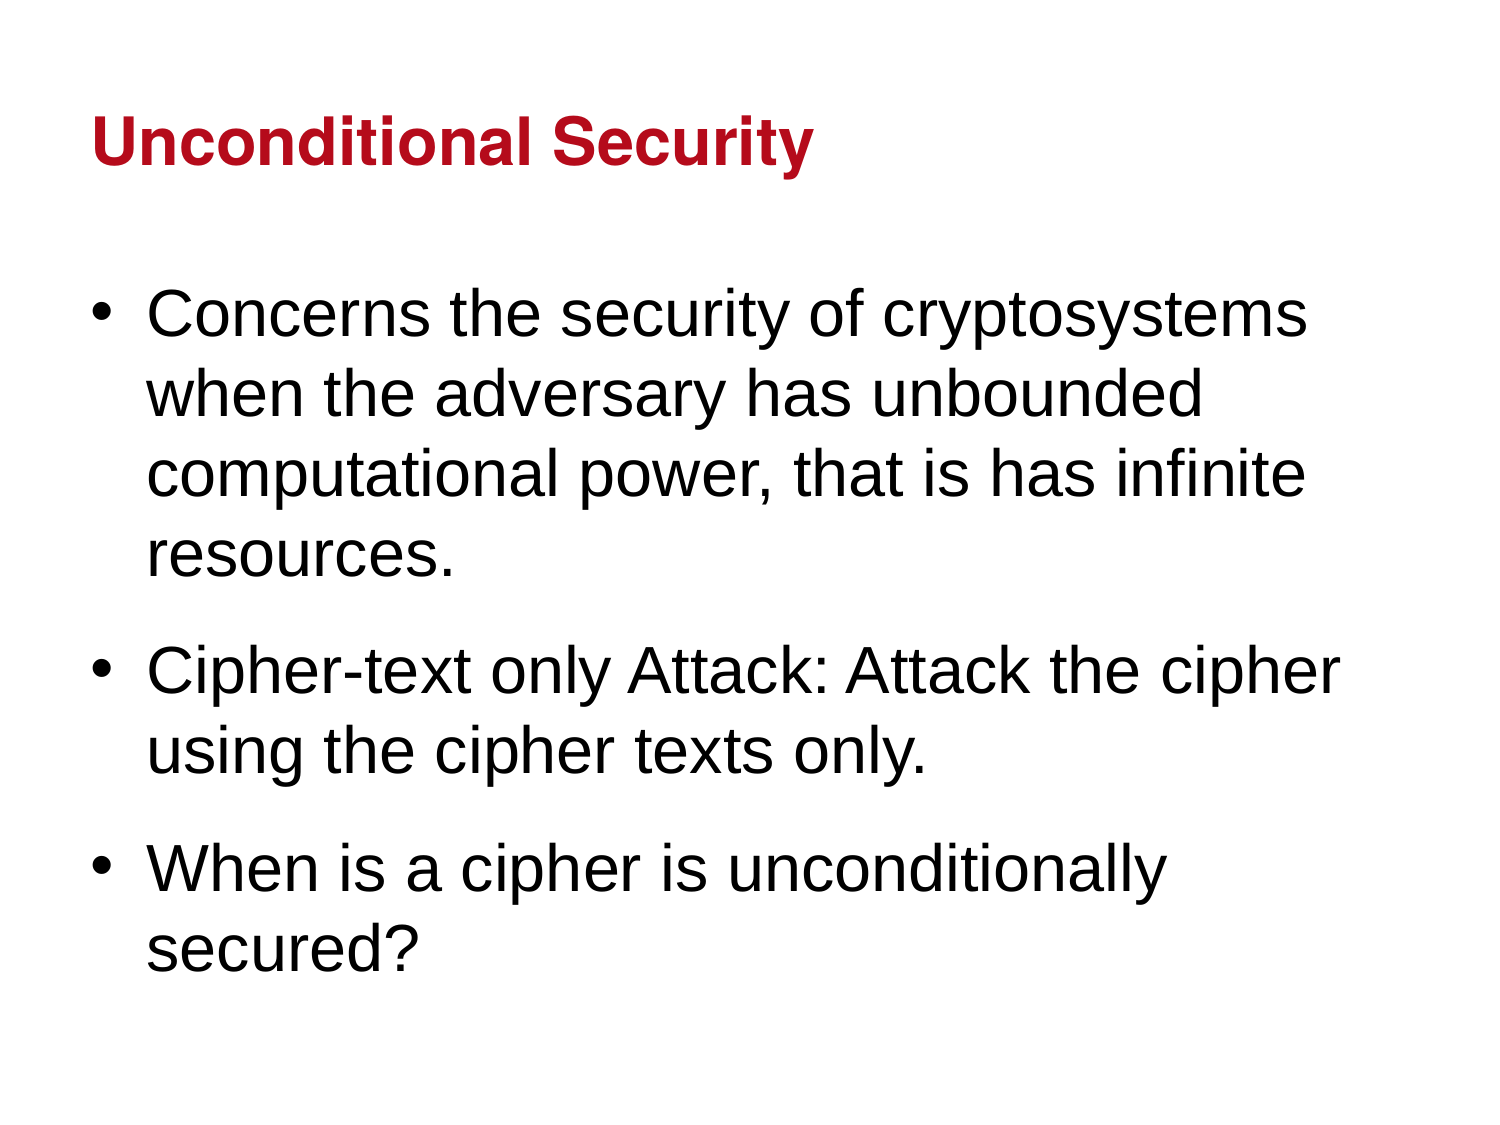

# Unconditional Security
Concerns the security of cryptosystems when the adversary has unbounded computational power, that is has infinite resources.
Cipher-text only Attack: Attack the cipher using the cipher texts only.
When is a cipher is unconditionally secured?